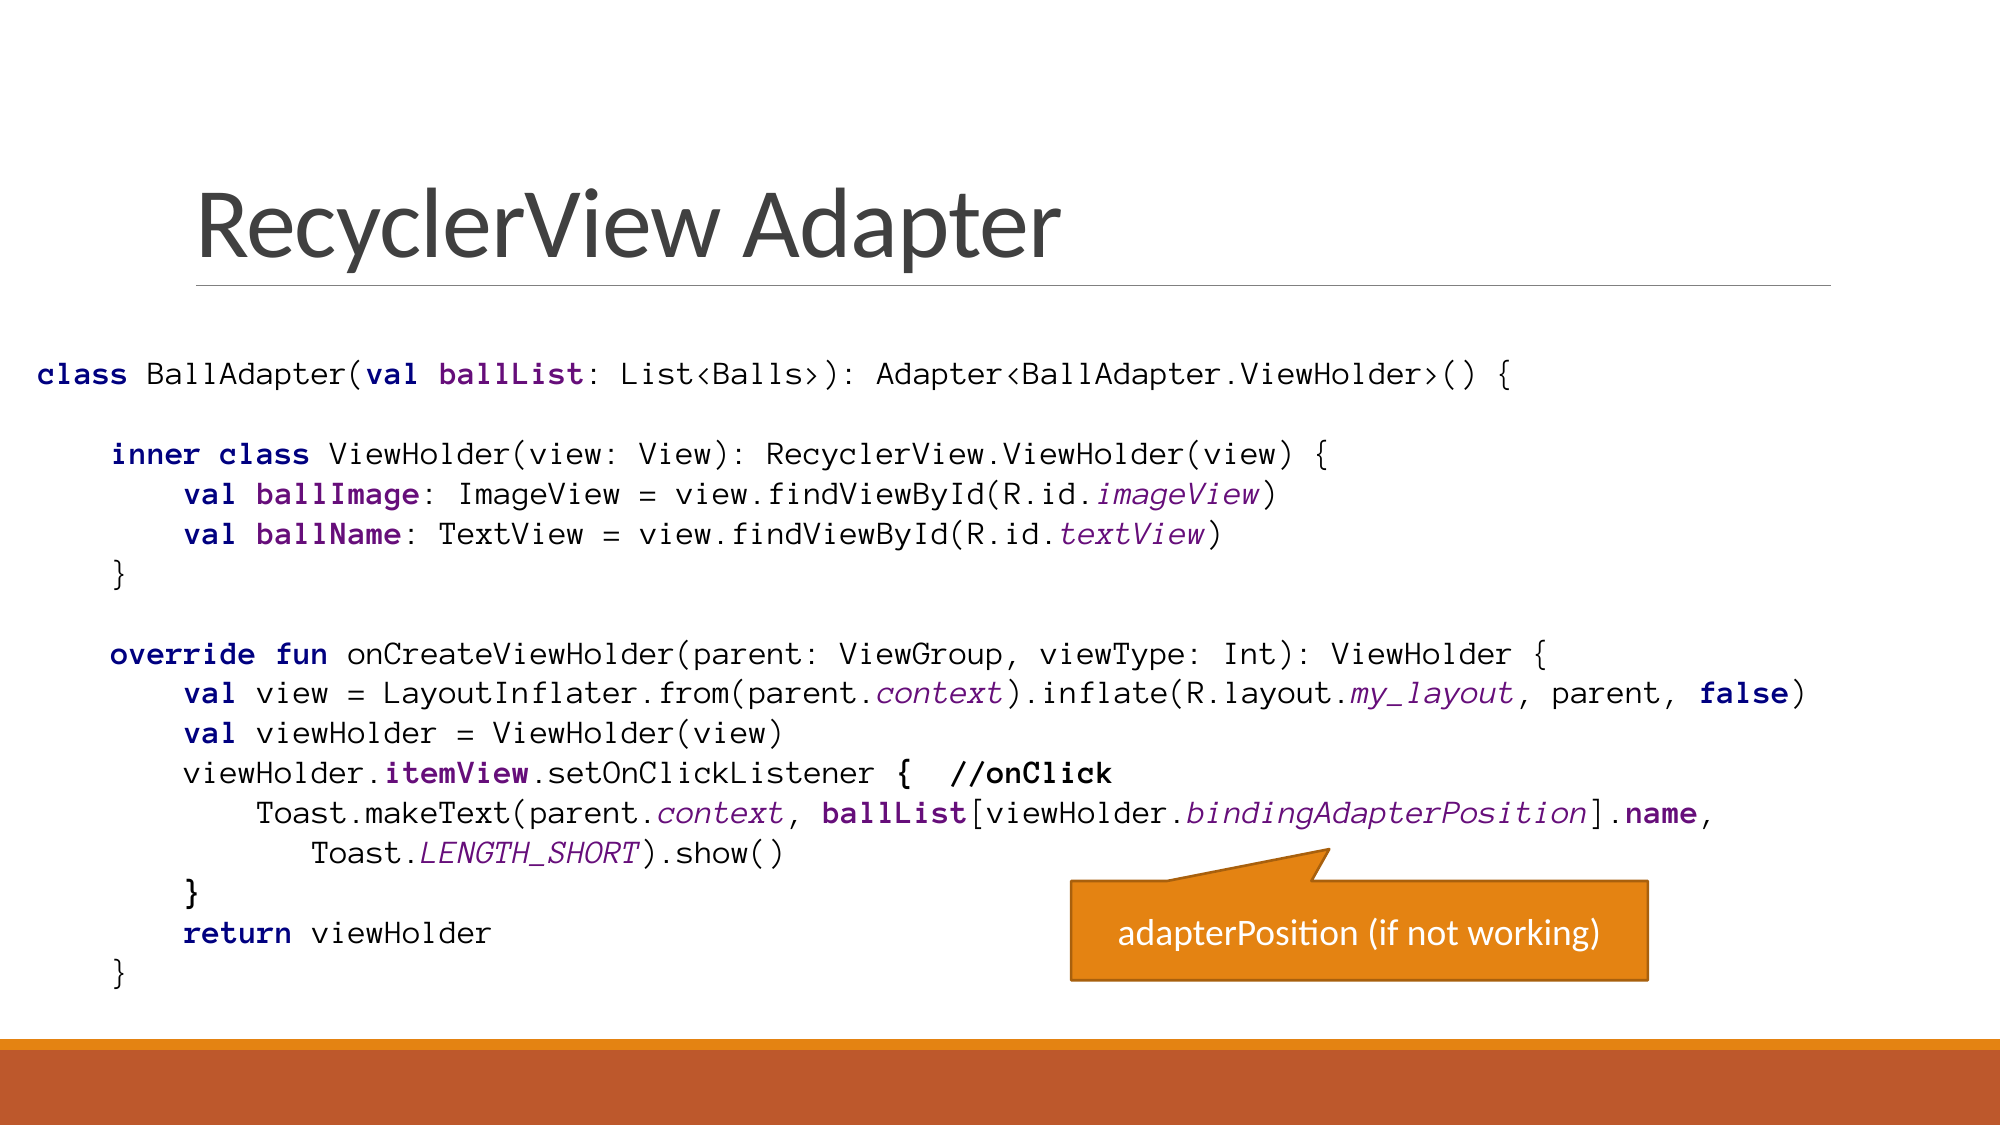

# RecyclerView Adapter
class BallAdapter(val ballList: List<Balls>): Adapter<BallAdapter.ViewHolder>() {
    inner class ViewHolder(view: View): RecyclerView.ViewHolder(view) {
        val ballImage: ImageView = view.findViewById(R.id.imageView)
        val ballName: TextView = view.findViewById(R.id.textView)
    }
    override fun onCreateViewHolder(parent: ViewGroup, viewType: Int): ViewHolder {
        val view = LayoutInflater.from(parent.context).inflate(R.layout.my_layout, parent, false)
        val viewHolder = ViewHolder(view)
        viewHolder.itemView.setOnClickListener {  //onClick
            Toast.makeText(parent.context, ballList[viewHolder.bindingAdapterPosition].name,
               Toast.LENGTH_SHORT).show()
        }
        return viewHolder
    }
adapterPosition (if not working)